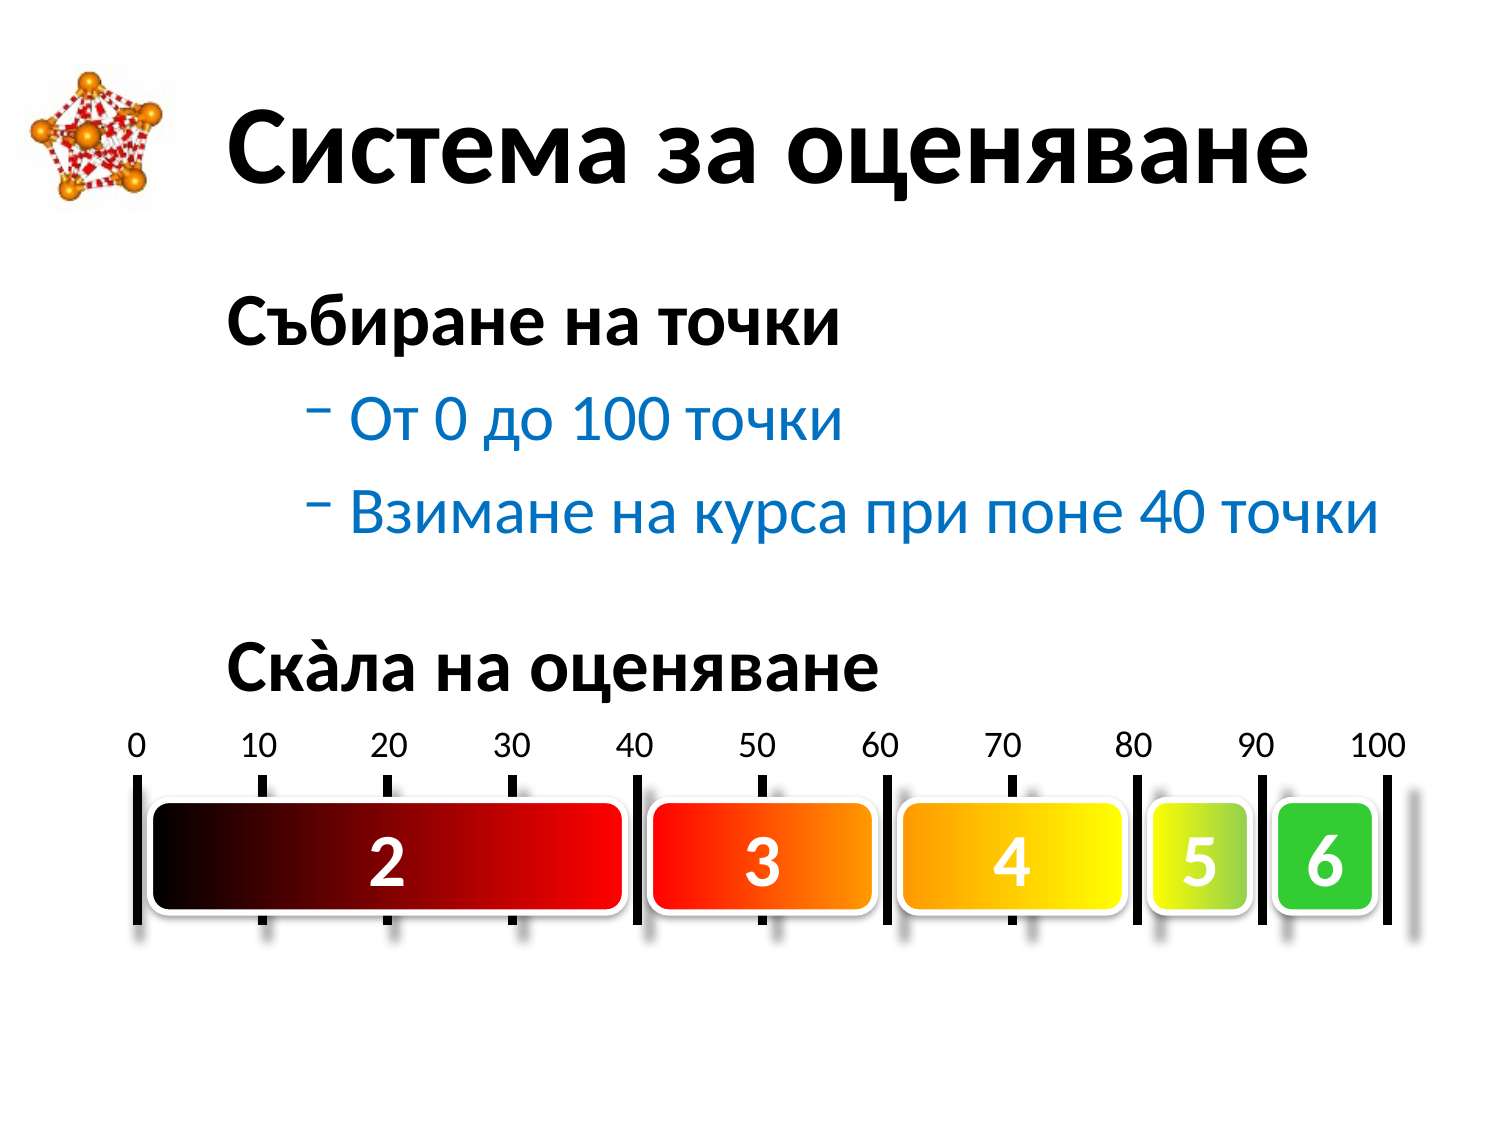

# Система за оценяване
Събиране на точки
От 0 до 100 точки
Взимане на курса при поне 40 точки

Скàла на оценяване
0           10           20          30          40          50          60          70           80          90         100
2
3
4
5
6